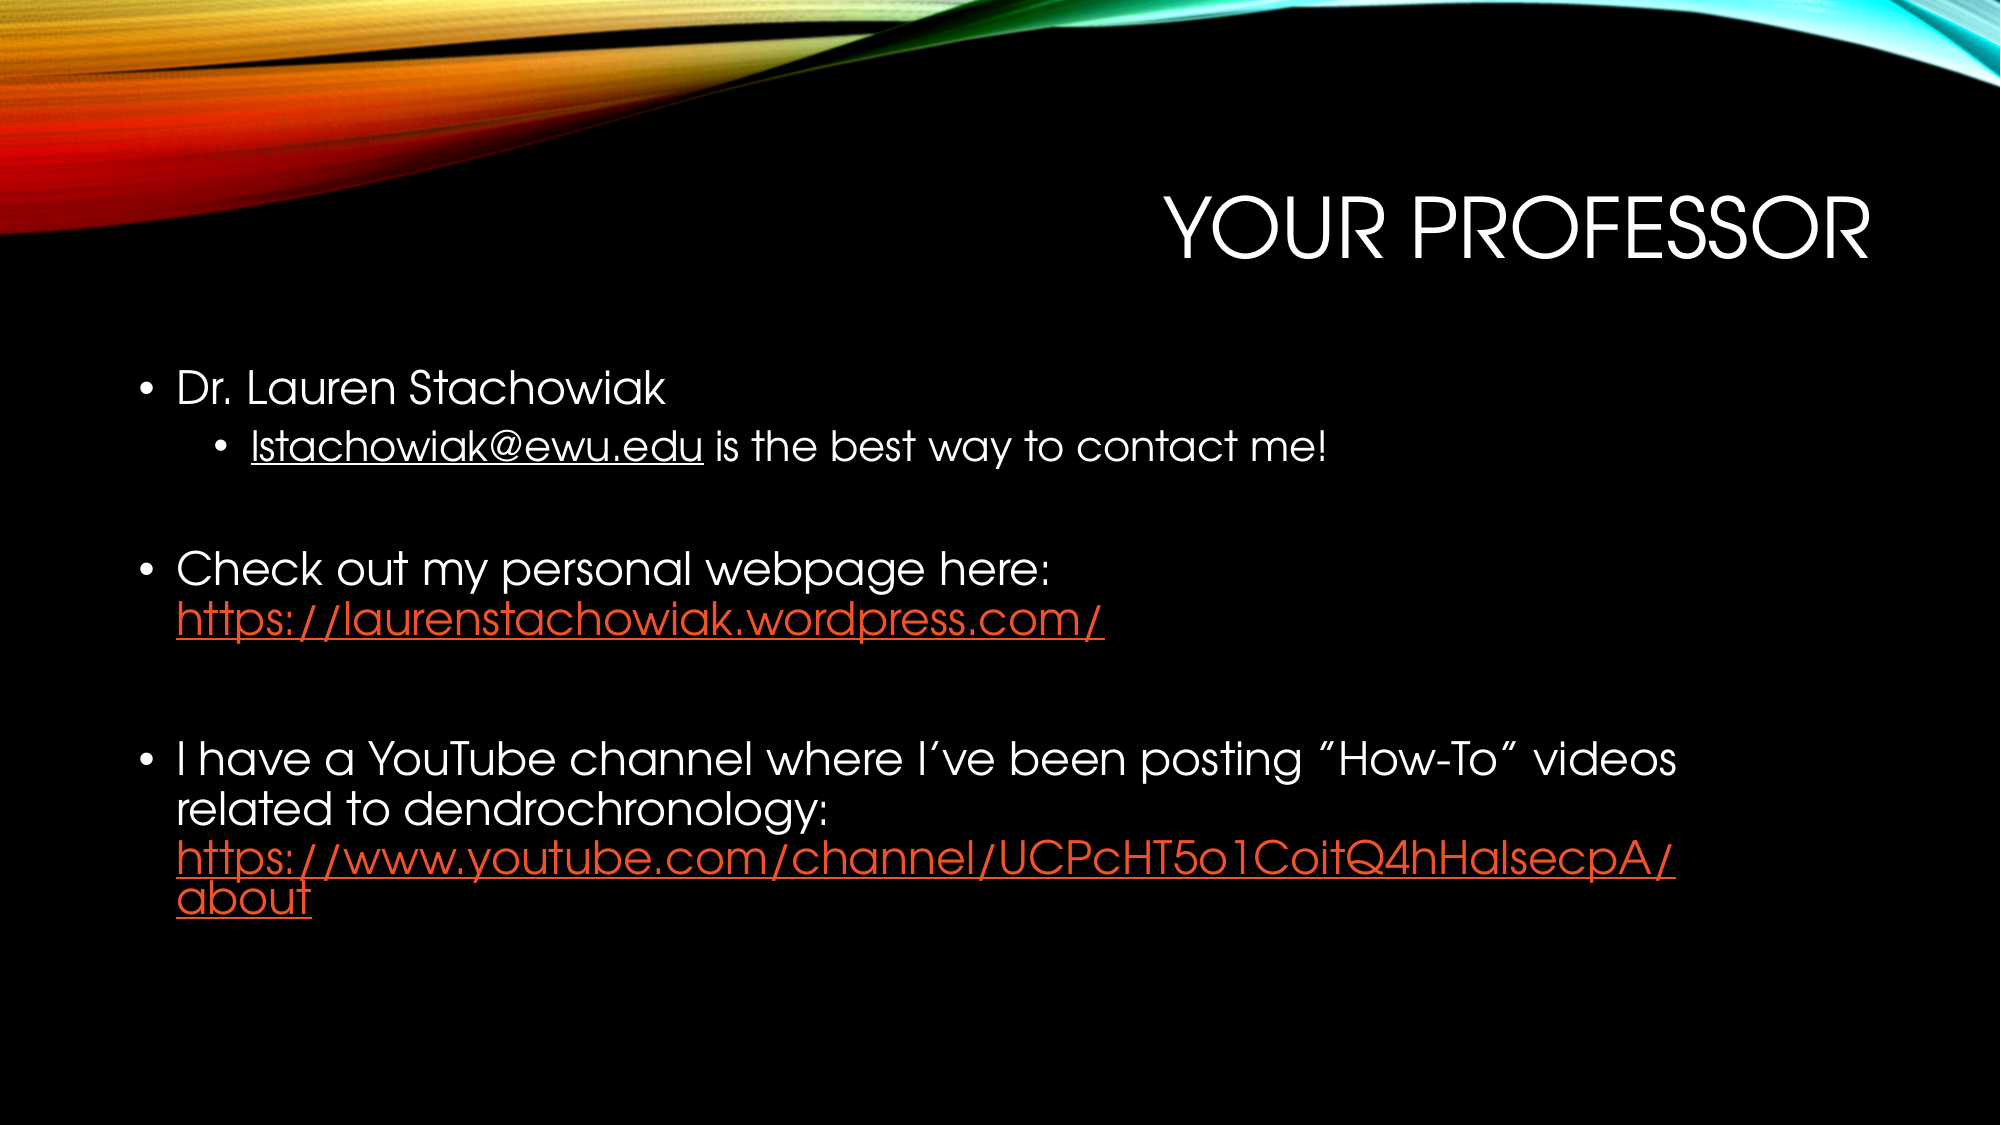

# Your Professor
Dr. Lauren Stachowiak
lstachowiak@ewu.edu is the best way to contact me!

Check out my personal webpage here: https://laurenstachowiak.wordpress.com/

I have a YouTube channel where I’ve been posting ”How-To” videos related to dendrochronology: https://www.youtube.com/channel/UCPcHT5o1CoitQ4hHalsecpA/about